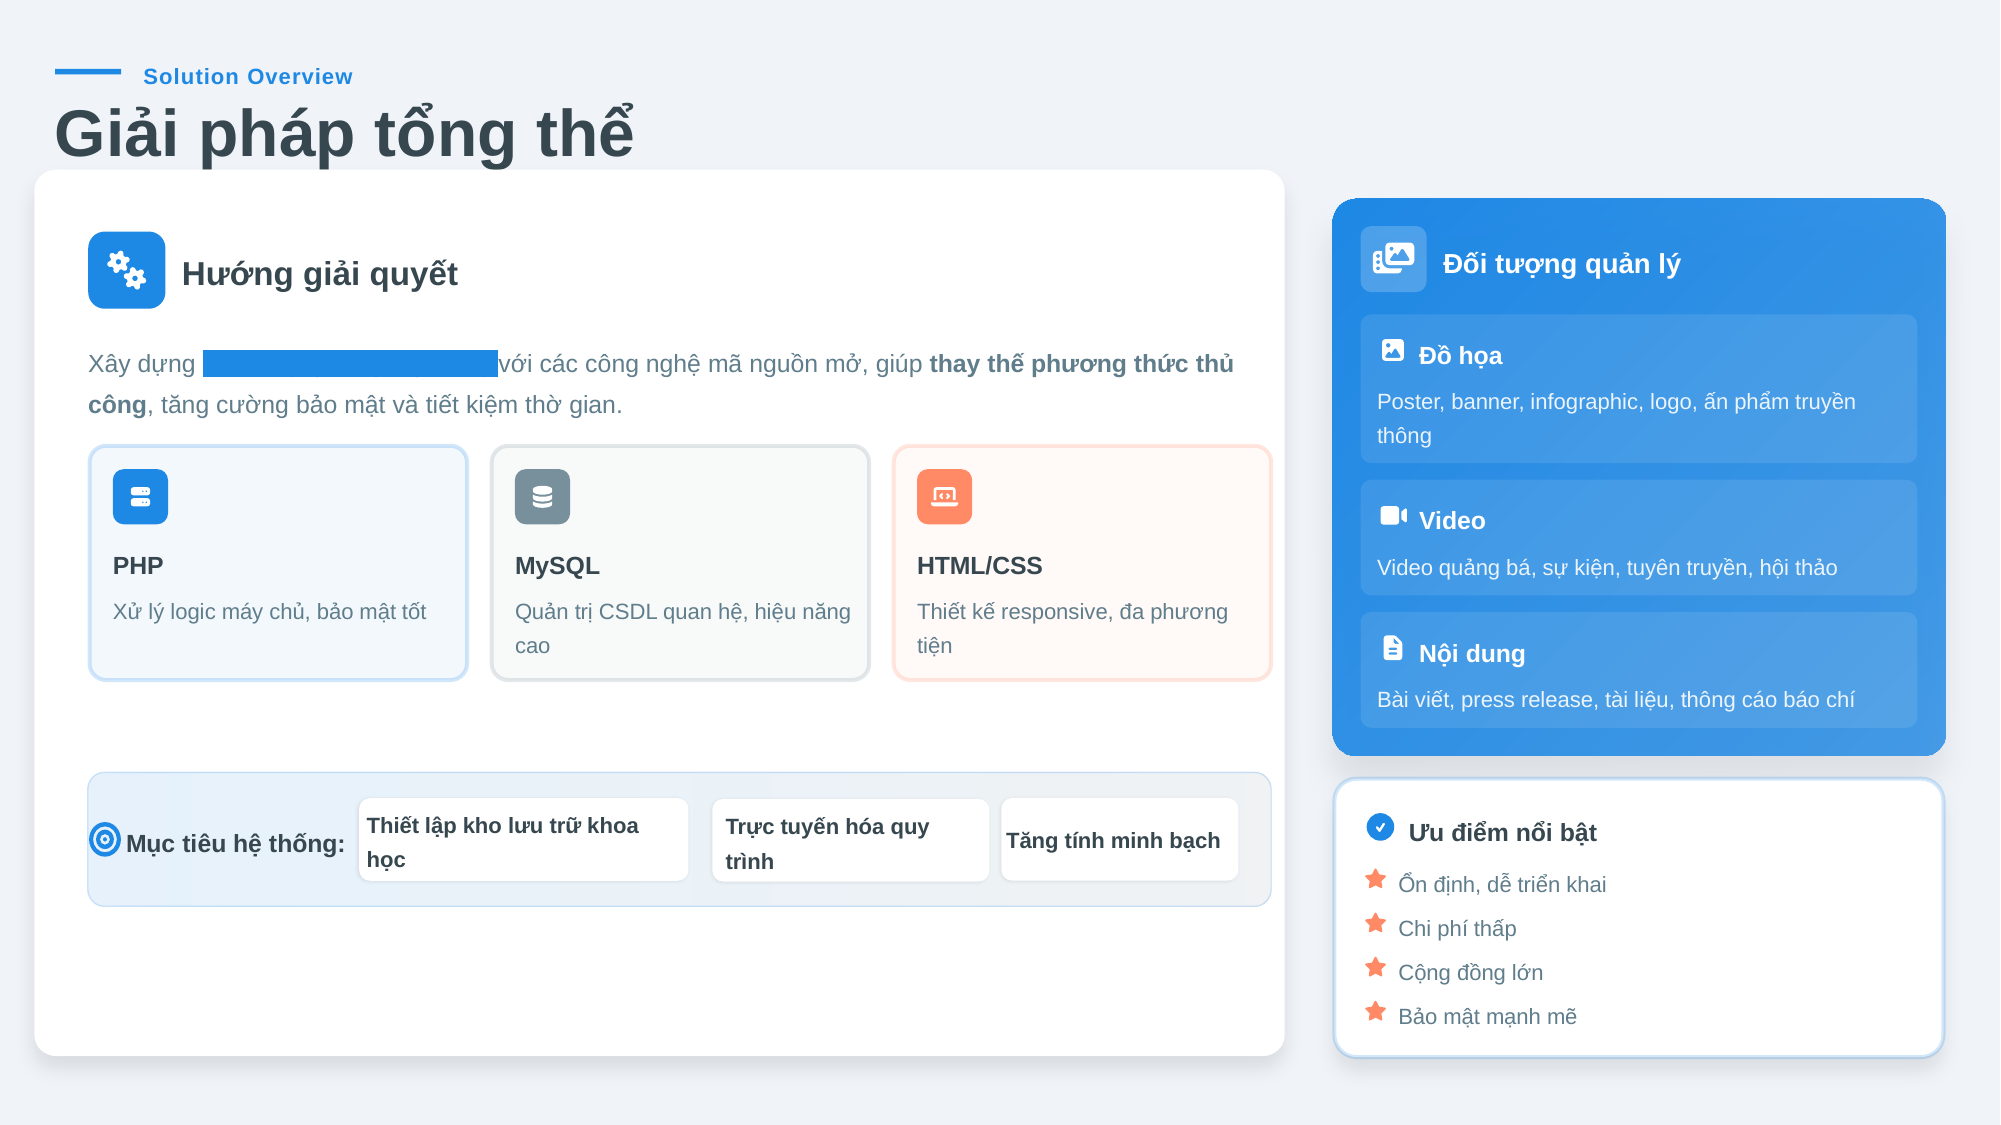

Solution Overview

Giải pháp tổng thể

Đối tượng quản lý

Hướng giải quyết

Đồ họa
Xây dựng hệ thống quản lý tập trung với các công nghệ mã nguồn mở, giúp thay thế phương thức thủ công, tăng cường bảo mật và tiết kiệm thờ gian.

Poster, banner, infographic, logo, ấn phẩm truyền thông

Video

PHP
MySQL
HTML/CSS
Video quảng bá, sự kiện, tuyên truyền, hội thảo
Xử lý logic máy chủ, bảo mật tốt
Quản trị CSDL quan hệ, hiệu năng cao
Thiết kế responsive, đa phương tiện

Nội dung

Bài viết, press release, tài liệu, thông cáo báo chí

Tăng tính minh bạch
Thiết lập kho lưu trữ khoa học

Trực tuyến hóa quy trình

Mục tiêu hệ thống:
Ưu điểm nổi bật

Ổn định, dễ triển khai

Chi phí thấp

Cộng đồng lớn

Bảo mật mạnh mẽ